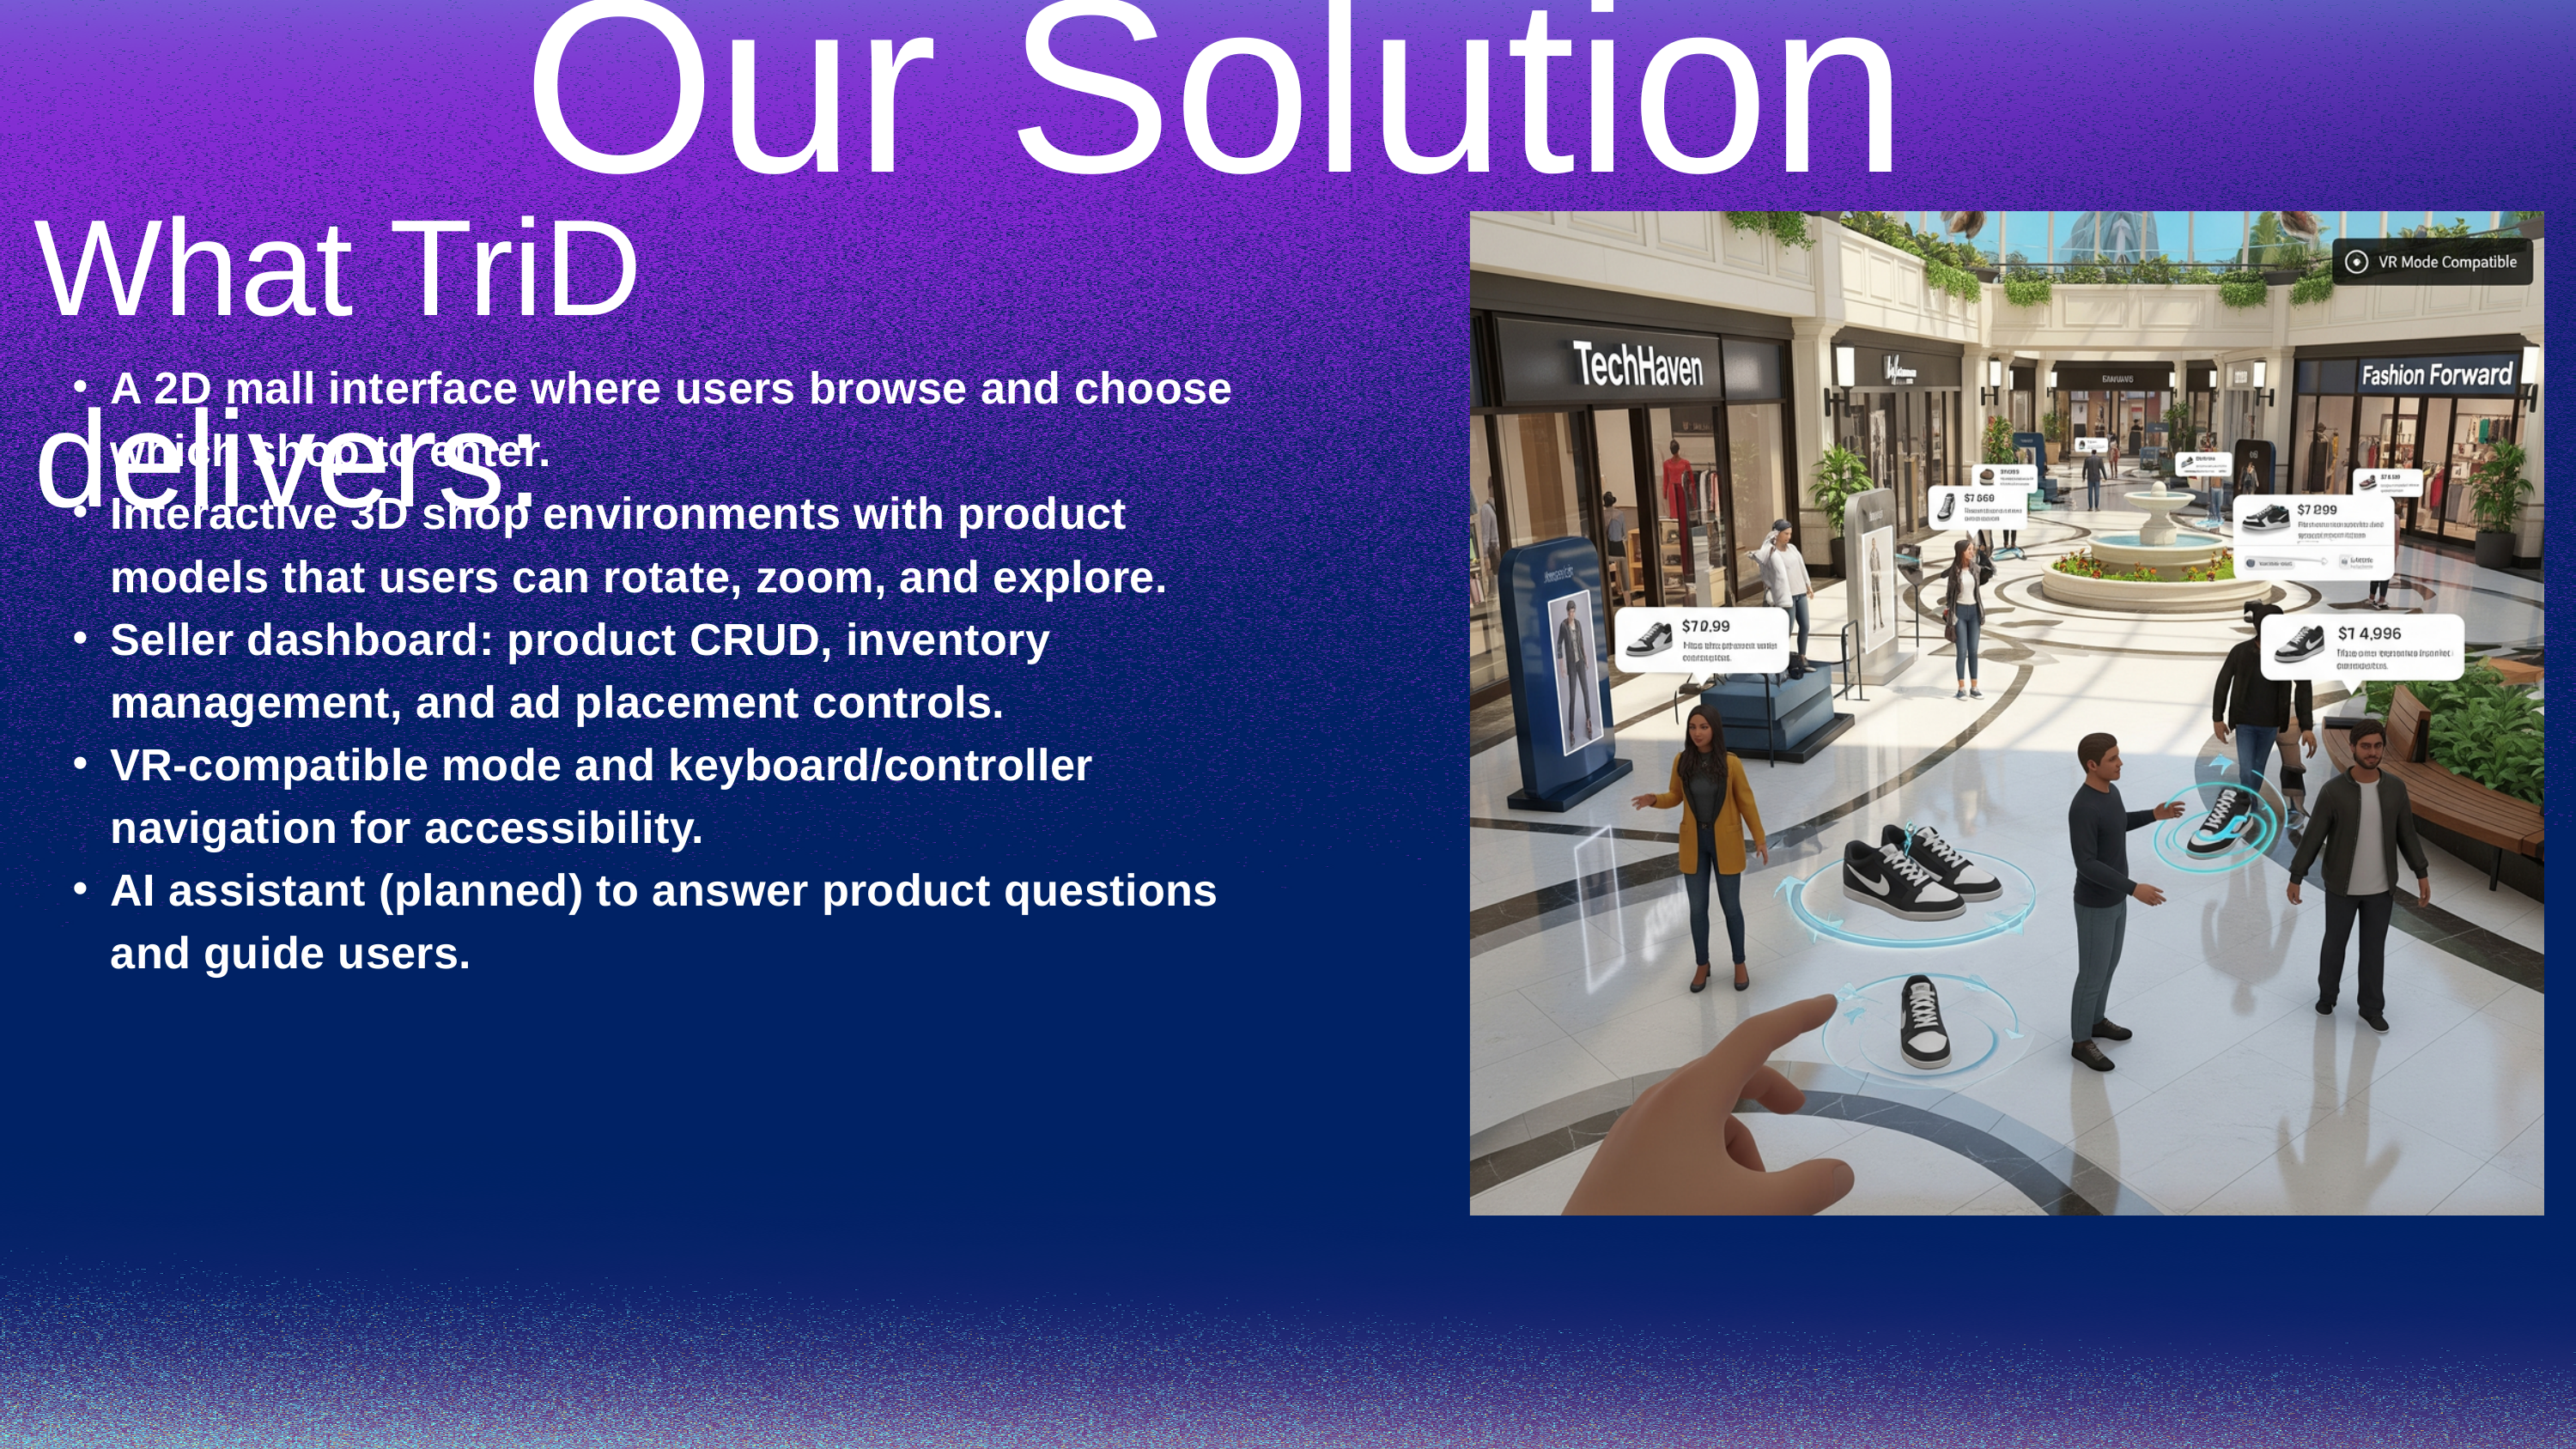

Our Solution
What TriD delivers:

A 2D mall interface where users browse and choose which shop to enter.
Interactive 3D shop environments with product models that users can rotate, zoom, and explore.
Seller dashboard: product CRUD, inventory management, and ad placement controls.
VR-compatible mode and keyboard/controller navigation for accessibility.
AI assistant (planned) to answer product questions and guide users.